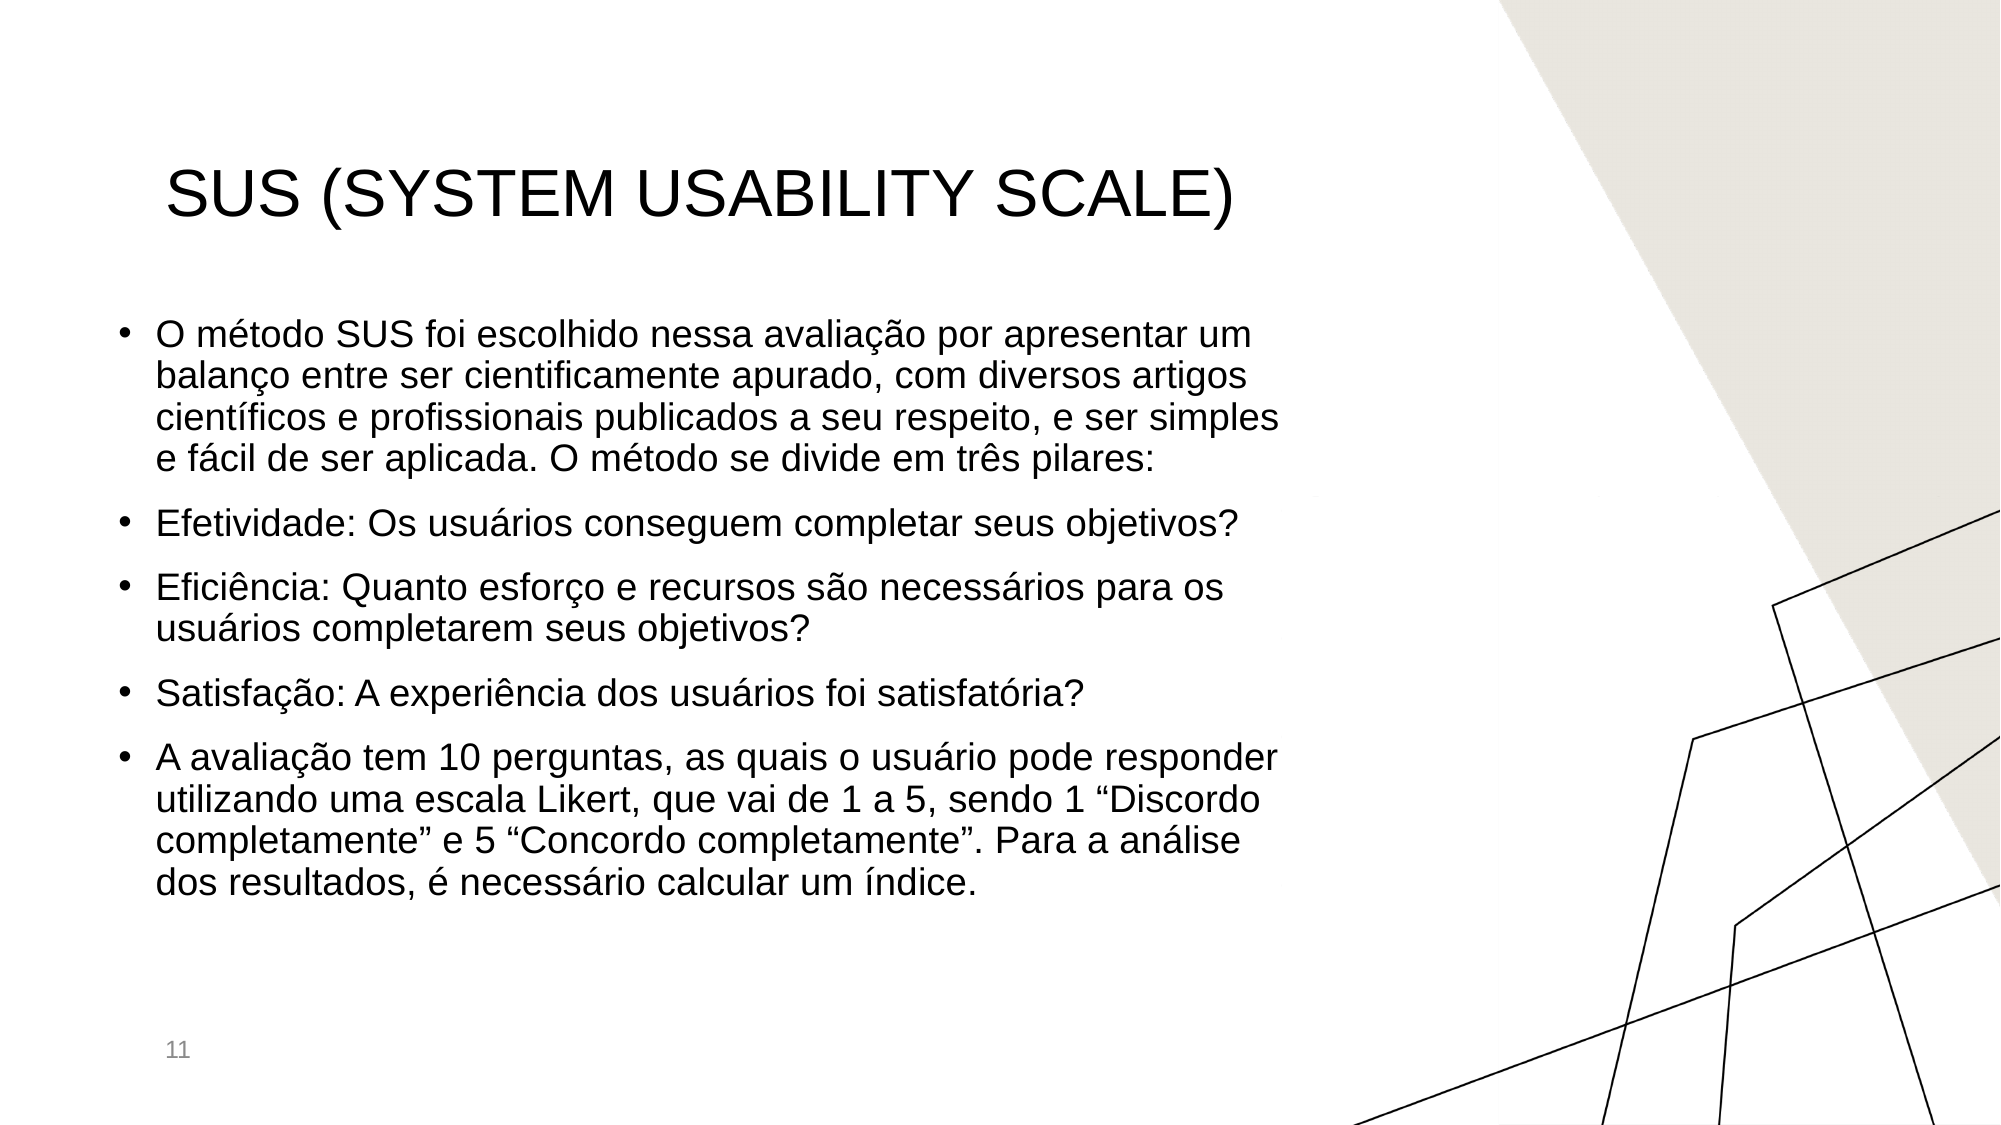

# SUS (system usability scale)
O método SUS foi escolhido nessa avaliação por apresentar um balanço entre ser cientificamente apurado, com diversos artigos científicos e profissionais publicados a seu respeito, e ser simples e fácil de ser aplicada. O método se divide em três pilares:
Efetividade: Os usuários conseguem completar seus objetivos?
Eficiência: Quanto esforço e recursos são necessários para os usuários completarem seus objetivos?
Satisfação: A experiência dos usuários foi satisfatória?
A avaliação tem 10 perguntas, as quais o usuário pode responder utilizando uma escala Likert, que vai de 1 a 5, sendo 1 “Discordo completamente” e 5 “Concordo completamente”. Para a análise dos resultados, é necessário calcular um índice.

11